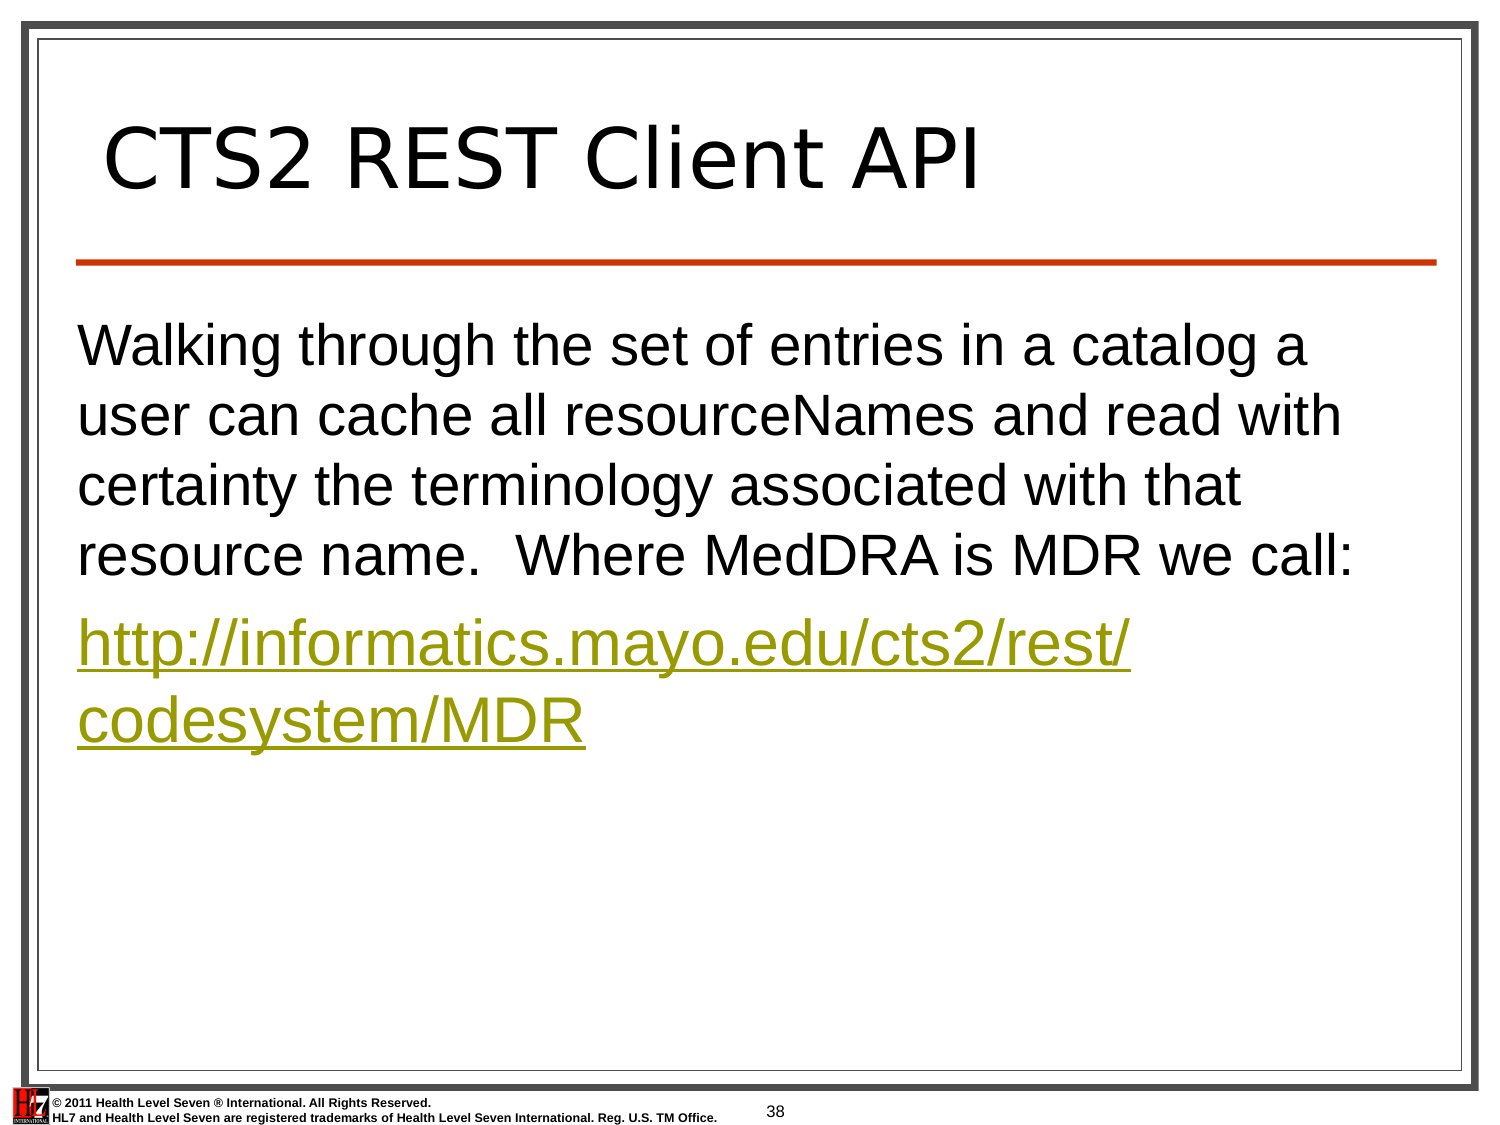

# CTS2 REST Client API
Walking through the set of entries in a catalog a user can cache all resourceNames and read with certainty the terminology associated with that resource name.  Where MedDRA is MDR we call:
http://informatics.mayo.edu/cts2/rest/codesystem/MDR
38